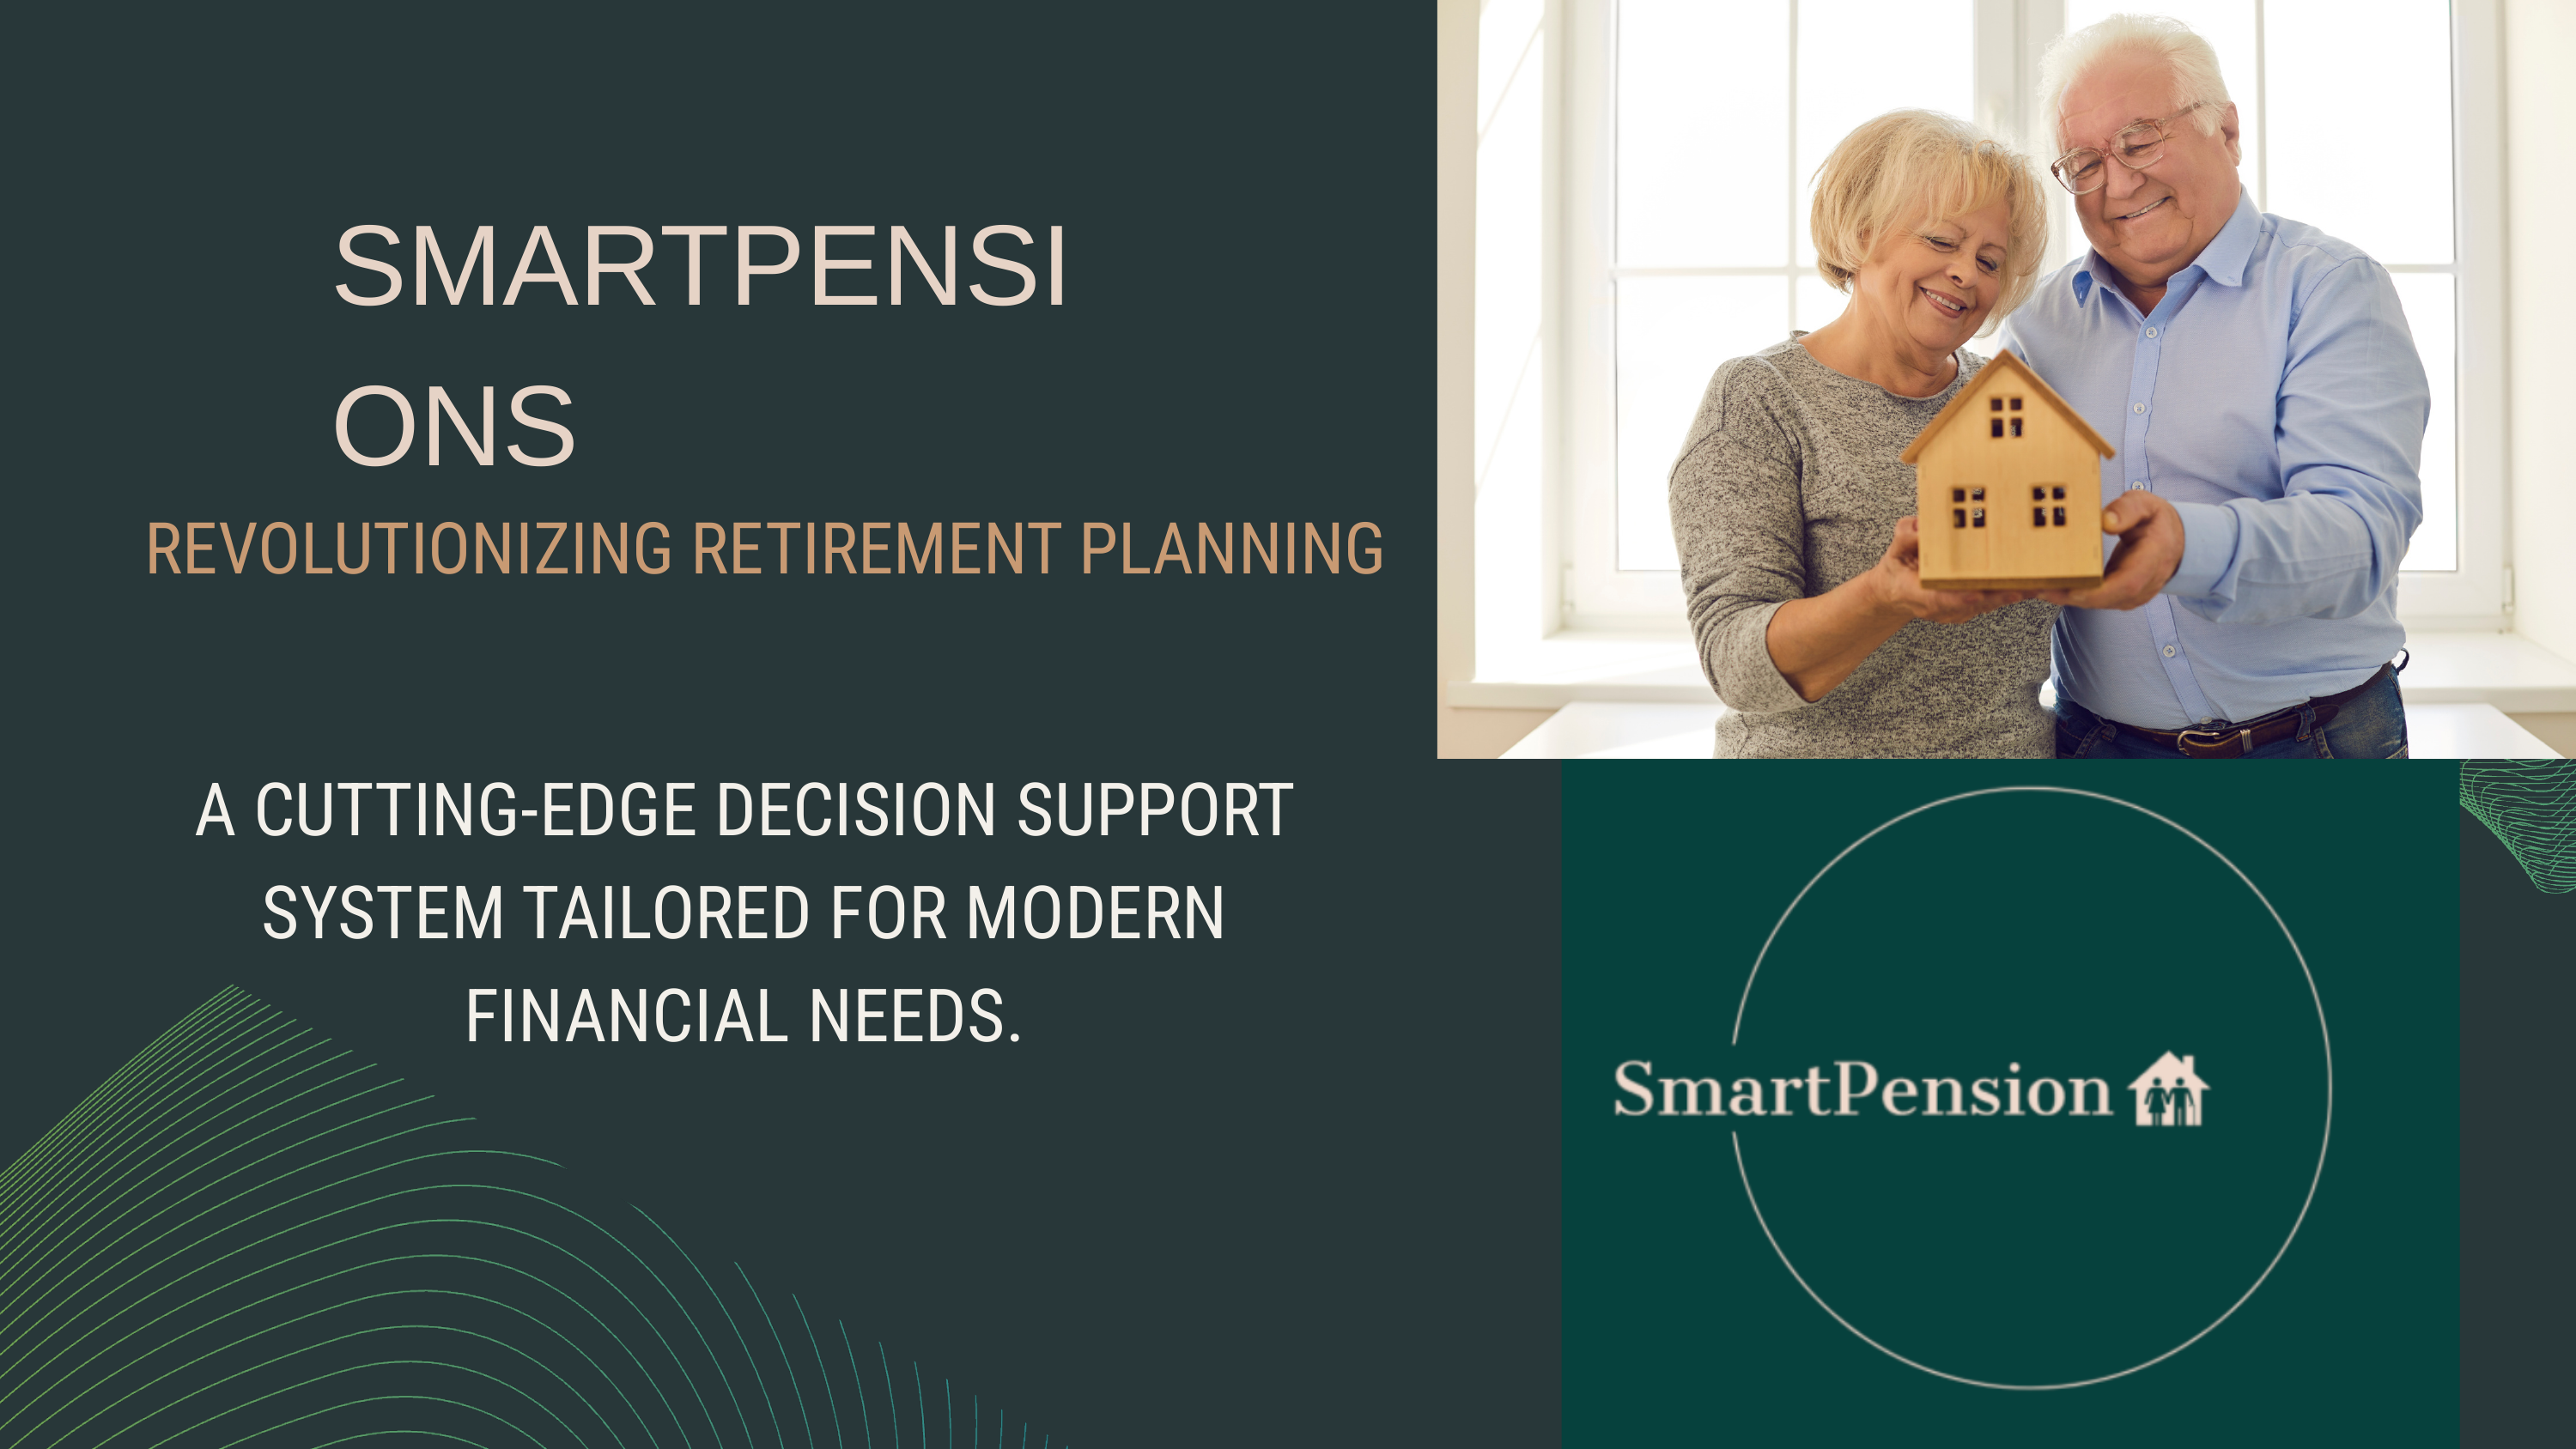

SMARTPENSIONS
REVOLUTIONIZING RETIREMENT PLANNING
A CUTTING-EDGE DECISION SUPPORT SYSTEM TAILORED FOR MODERN FINANCIAL NEEDS.